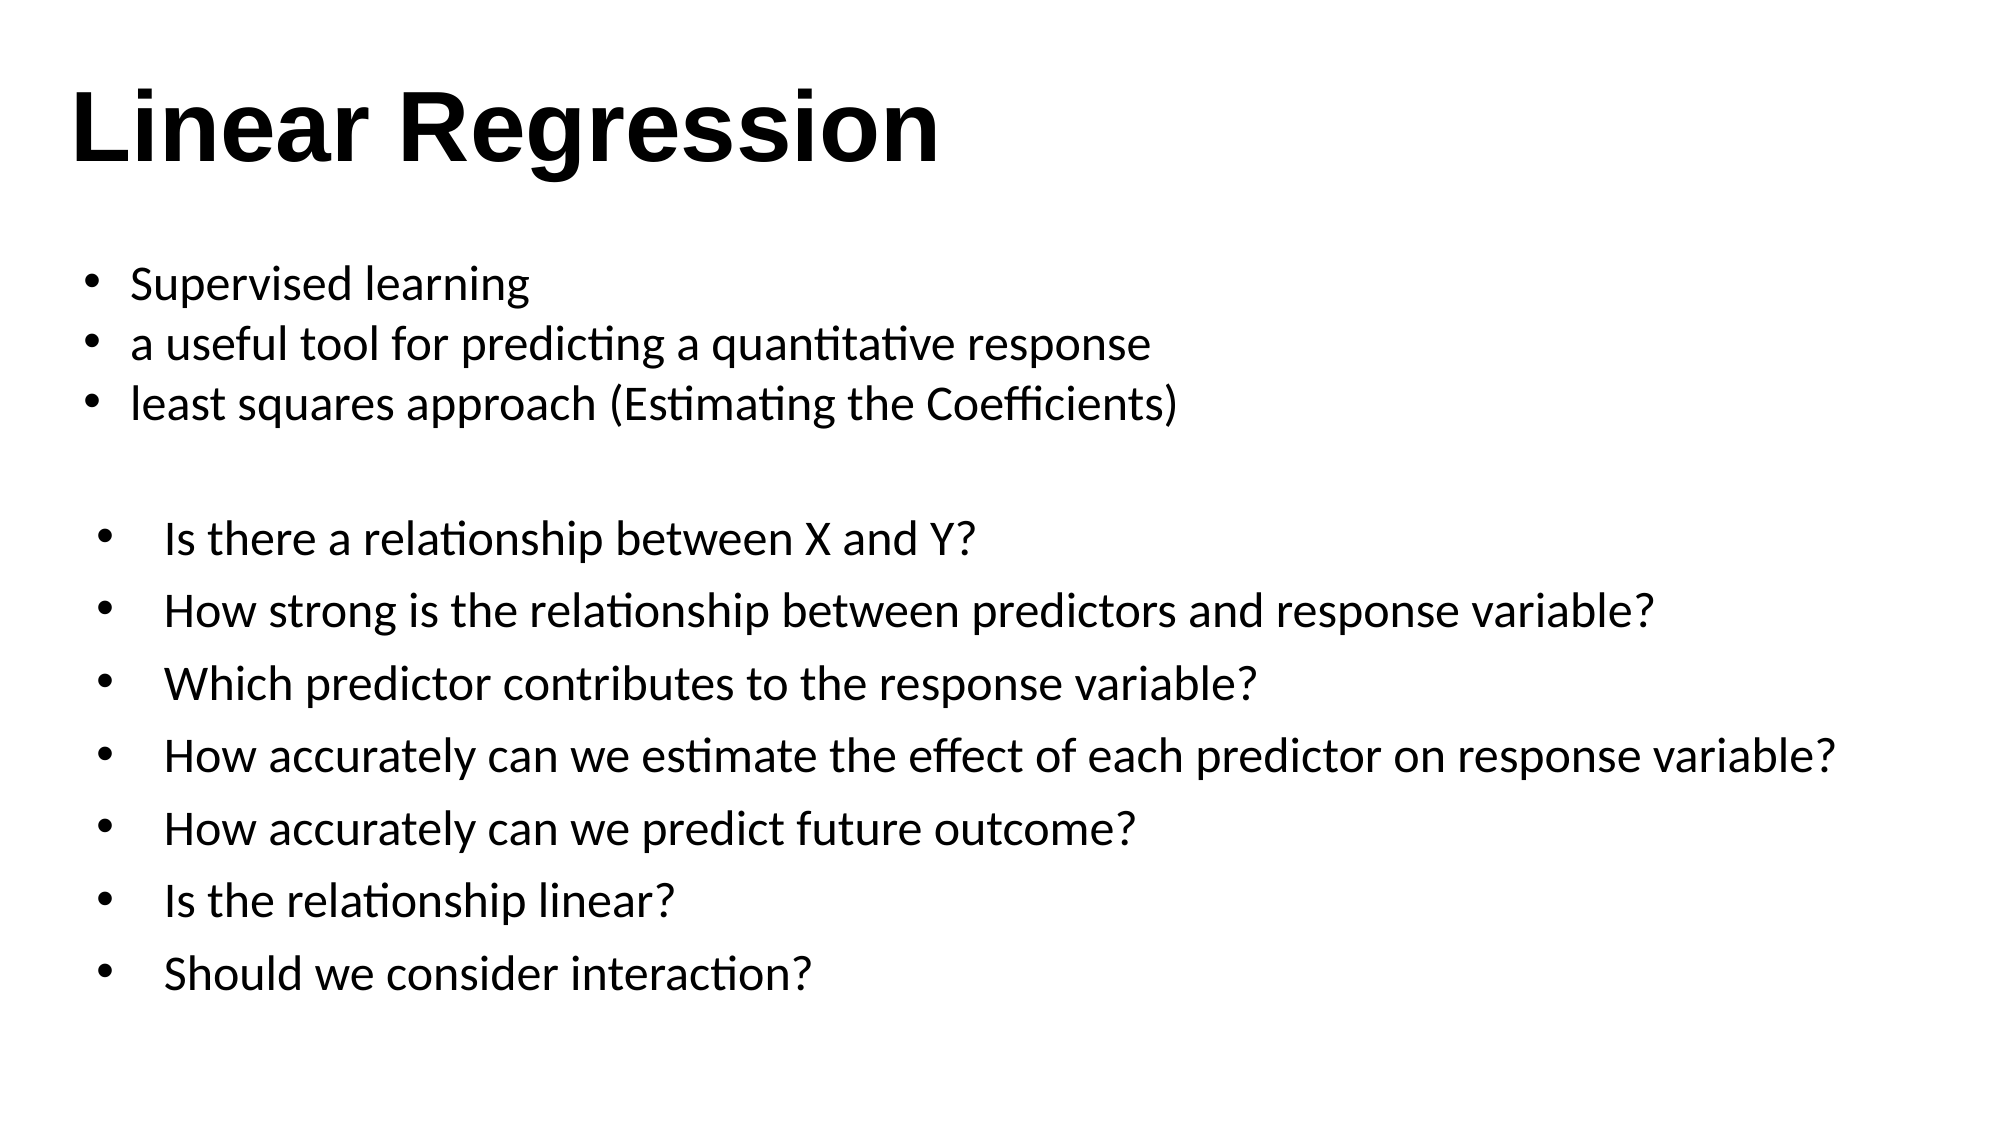

Linear Regression
Supervised learning
a useful tool for predicting a quantitative response
least squares approach (Estimating the Coefficients)
 Is there a relationship between X and Y?
 How strong is the relationship between predictors and response variable?
 Which predictor contributes to the response variable?
 How accurately can we estimate the effect of each predictor on response variable?
 How accurately can we predict future outcome?
 Is the relationship linear?
 Should we consider interaction?